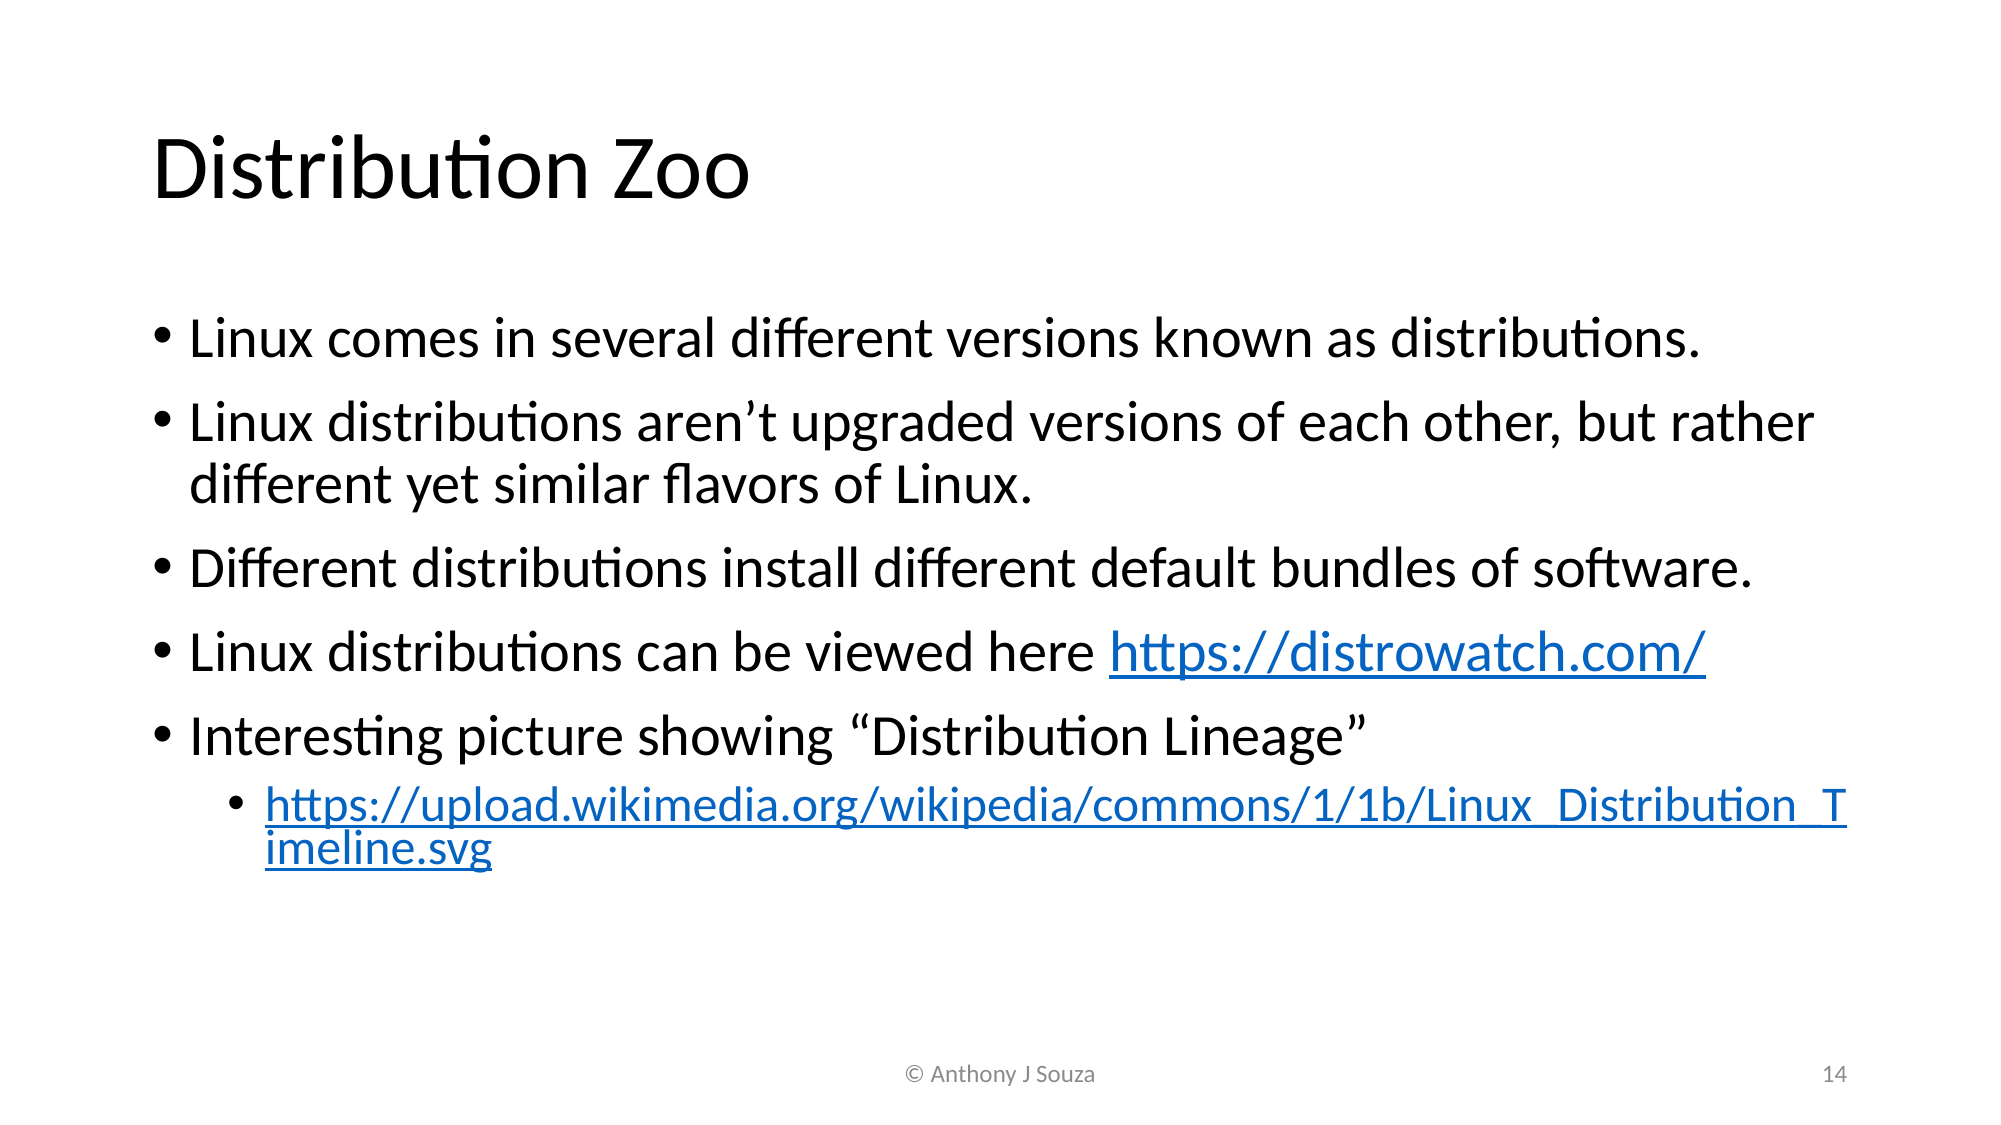

# Distribution Zoo
Linux comes in several different versions known as distributions.
Linux distributions aren’t upgraded versions of each other, but rather different yet similar flavors of Linux.
Different distributions install different default bundles of software.
Linux distributions can be viewed here https://distrowatch.com/
Interesting picture showing “Distribution Lineage”
https://upload.wikimedia.org/wikipedia/commons/1/1b/Linux_Distribution_Timeline.svg

© Anthony J Souza
14